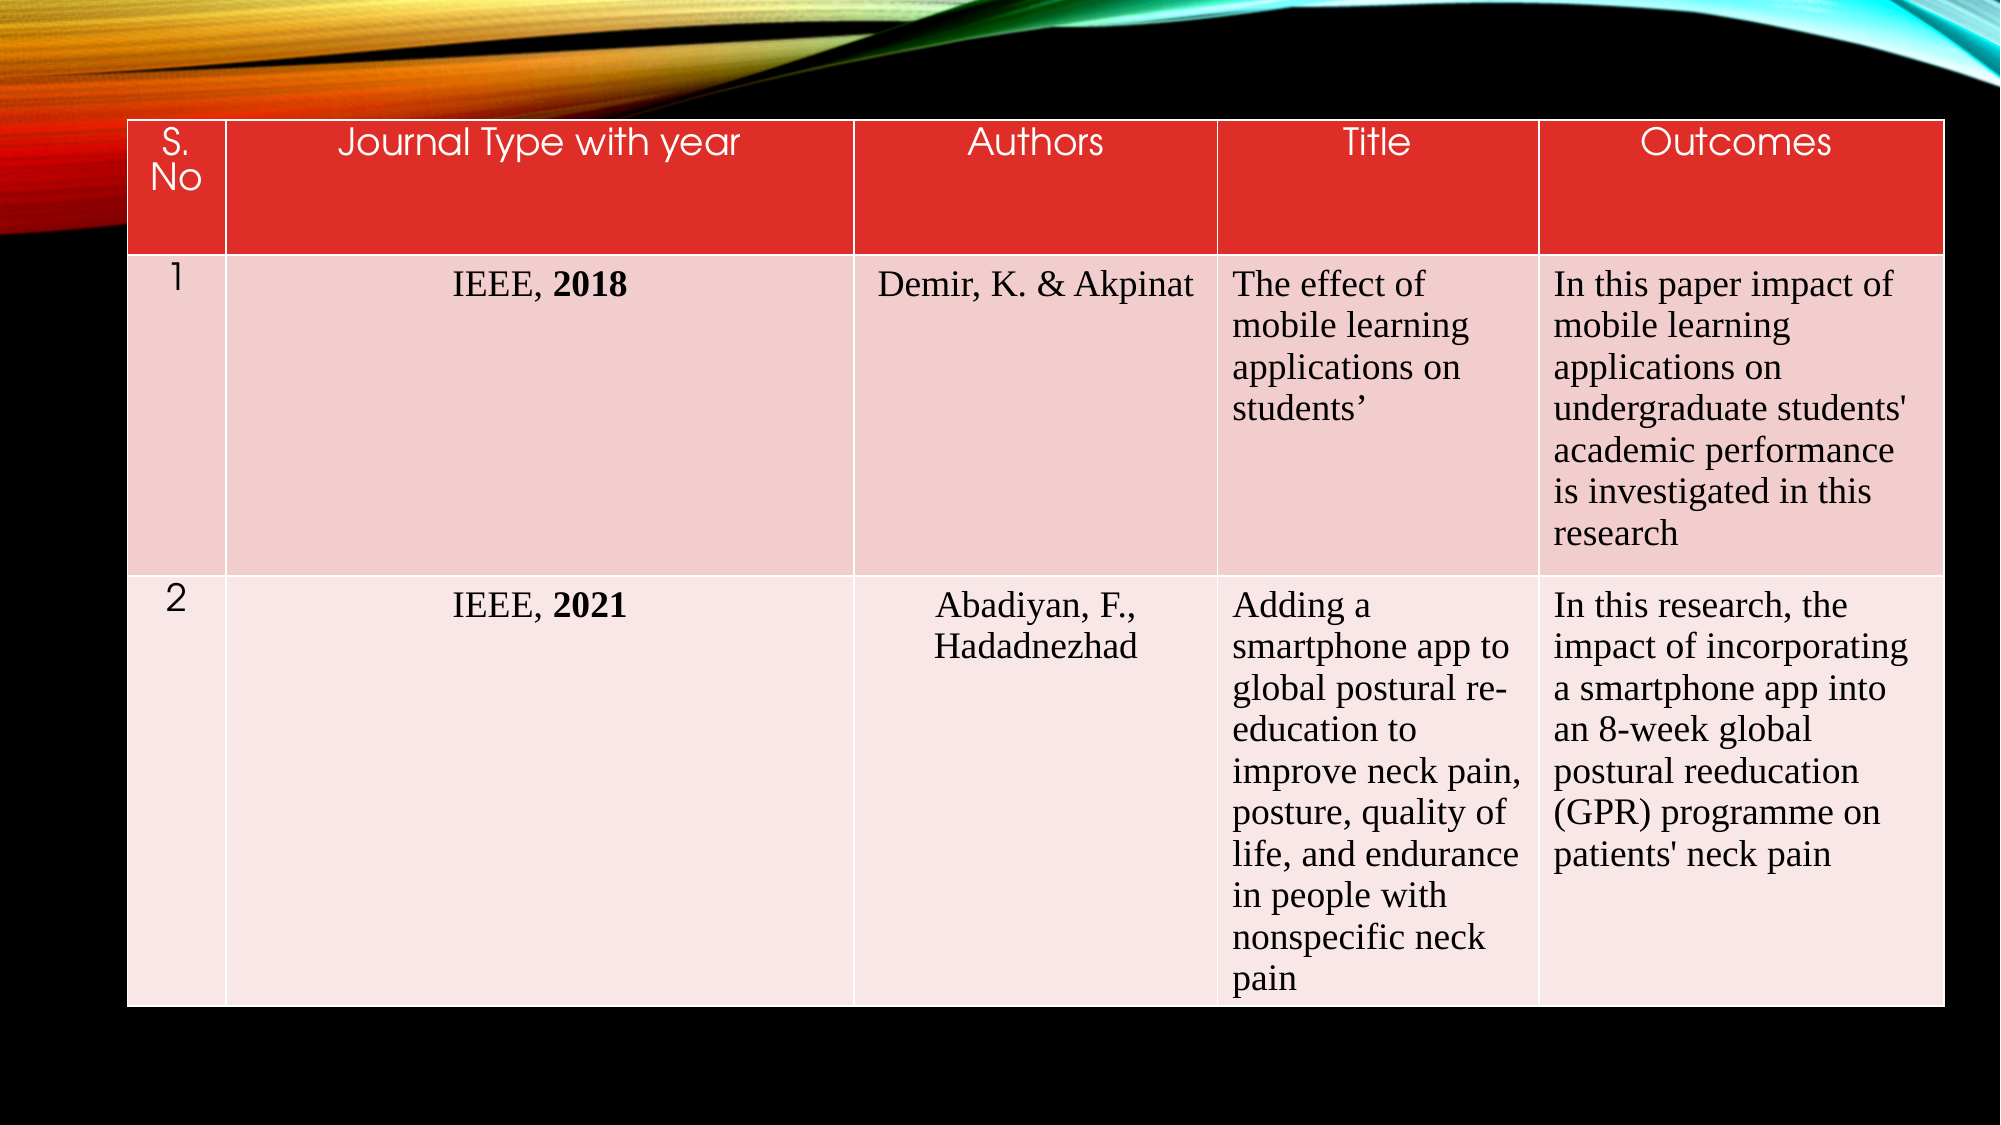

| S. No | Journal Type with year | Authors | Title | Outcomes |
| --- | --- | --- | --- | --- |
| 1 | IEEE, 2018 | Demir, K. & Akpinat | The effect of mobile learning applications on students’ | In this paper impact of mobile learning applications on undergraduate students' academic performance is investigated in this research |
| 2 | IEEE, 2021 | Abadiyan, F., Hadadnezhad | Adding a smartphone app to global postural re-education to improve neck pain, posture, quality of life, and endurance in people with nonspecific neck pain | In this research, the impact of incorporating a smartphone app into an 8-week global postural reeducation (GPR) programme on patients' neck pain |